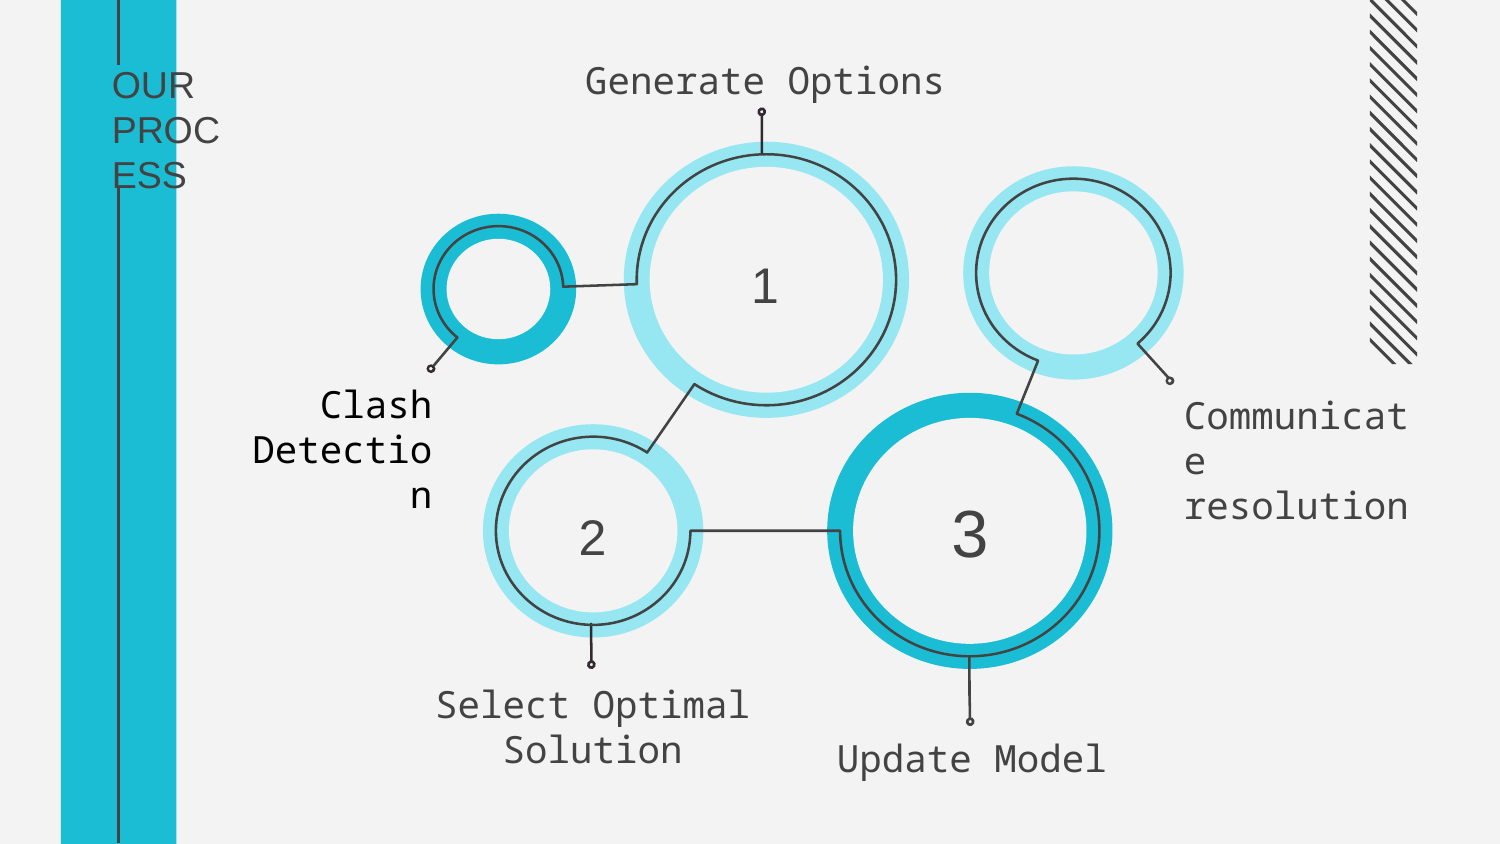

Generate Options

1
Clash Detection

Communicate resolution

3
2

Select Optimal Solution
Update Model
# OUR PROCESS